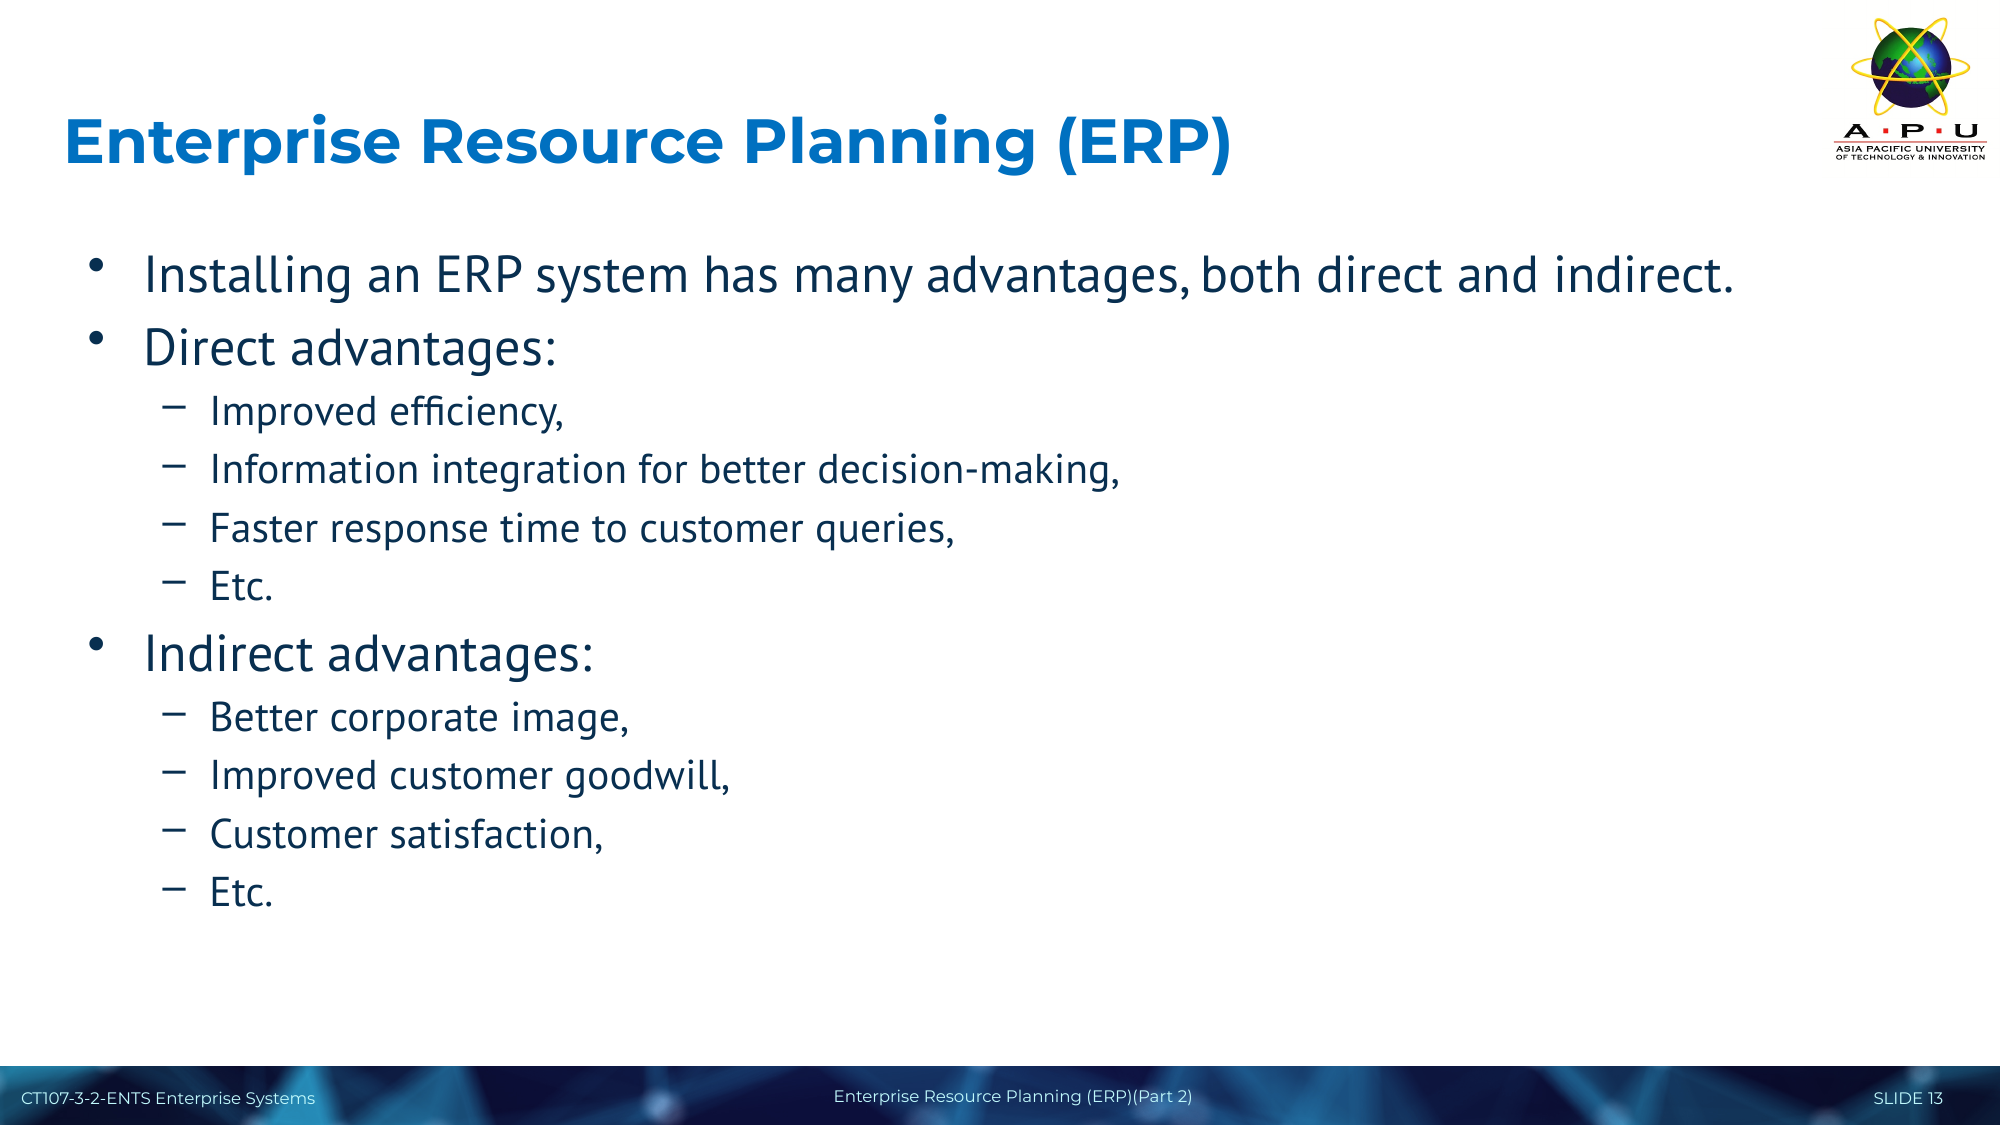

# Enterprise Resource Planning (ERP)
Installing an ERP system has many advantages, both direct and indirect.
Direct advantages:
Improved efficiency,
Information integration for better decision-making,
Faster response time to customer queries,
Etc.
Indirect advantages:
Better corporate image,
Improved customer goodwill,
Customer satisfaction,
Etc.